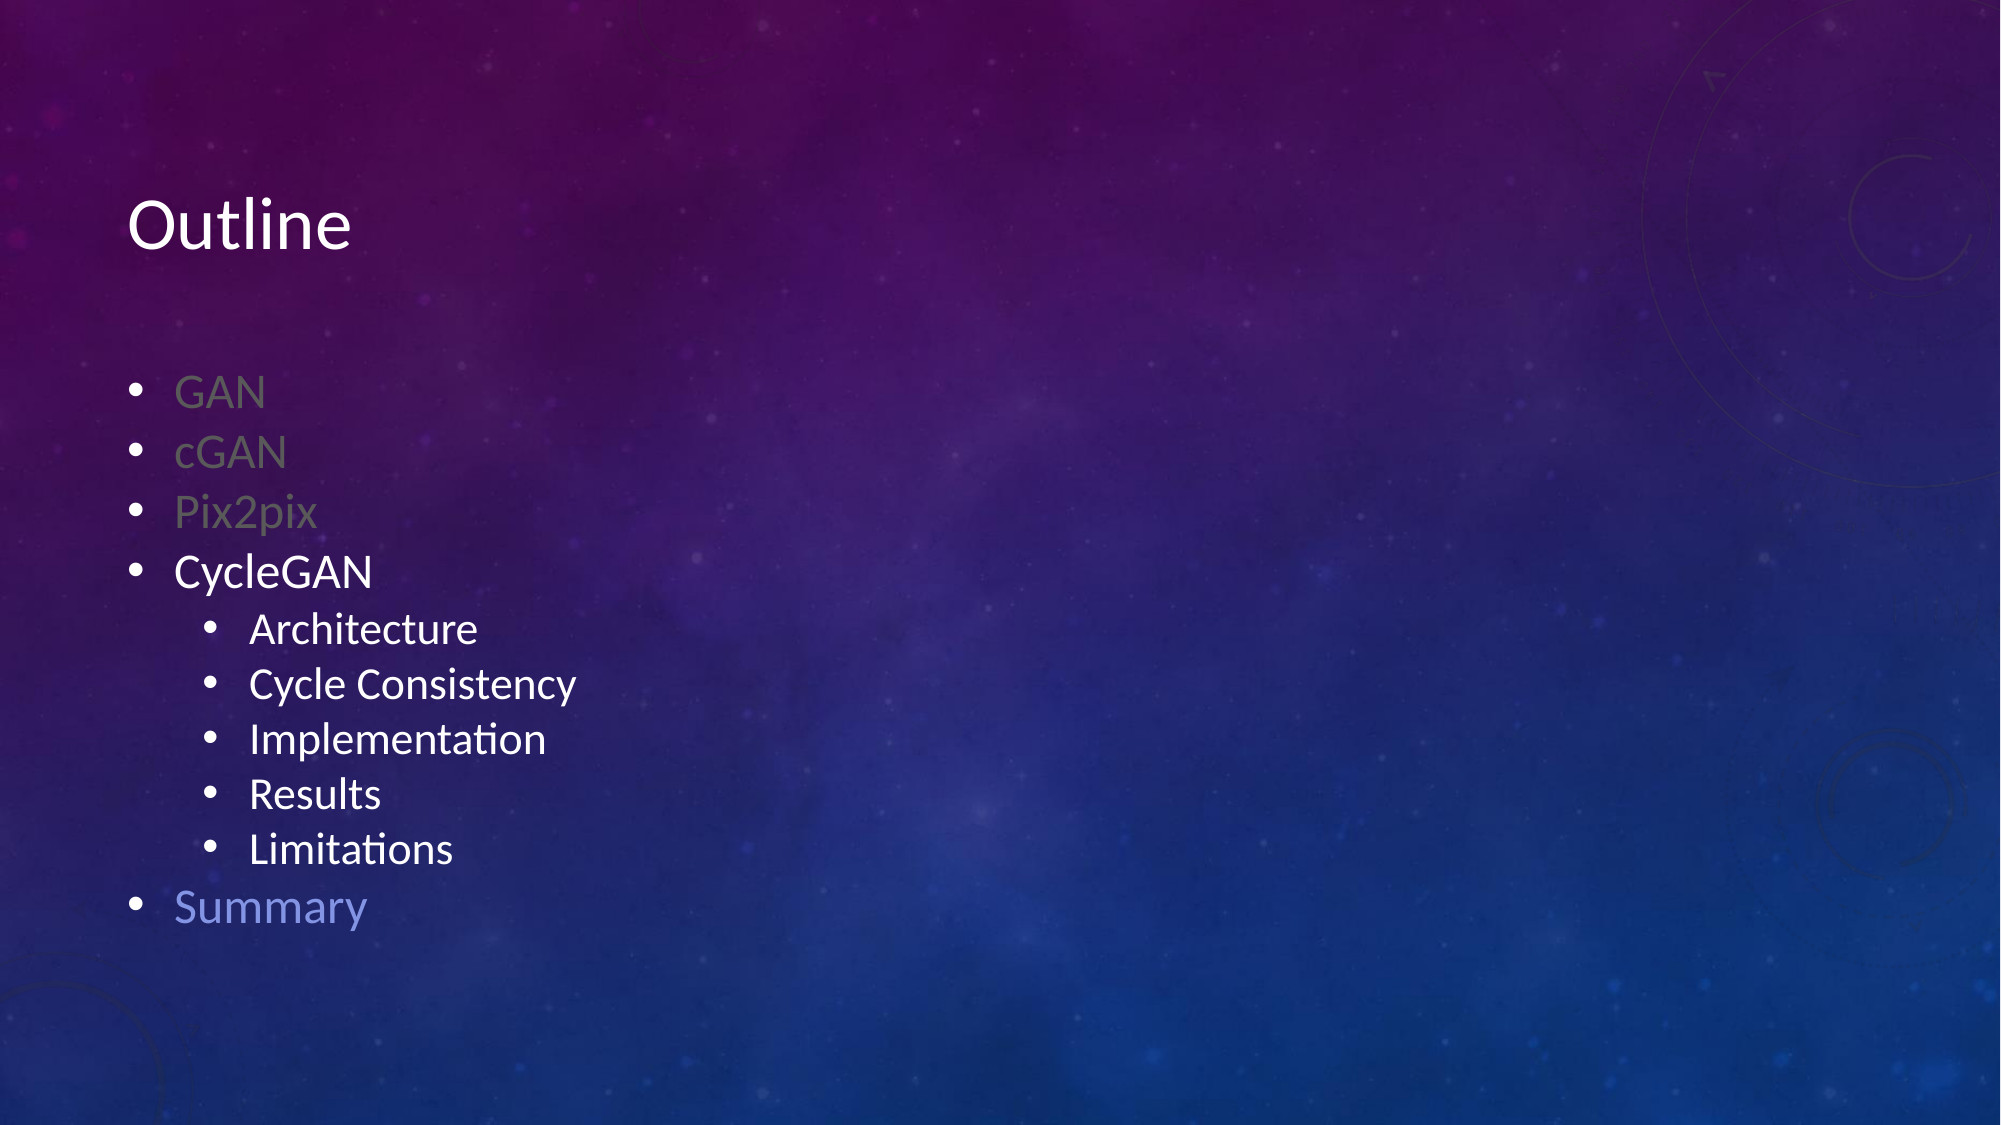

Outline
GAN
cGAN
Pix2pix
CycleGAN
Architecture
Cycle Consistency
Implementation
Results
Limitations
Summary